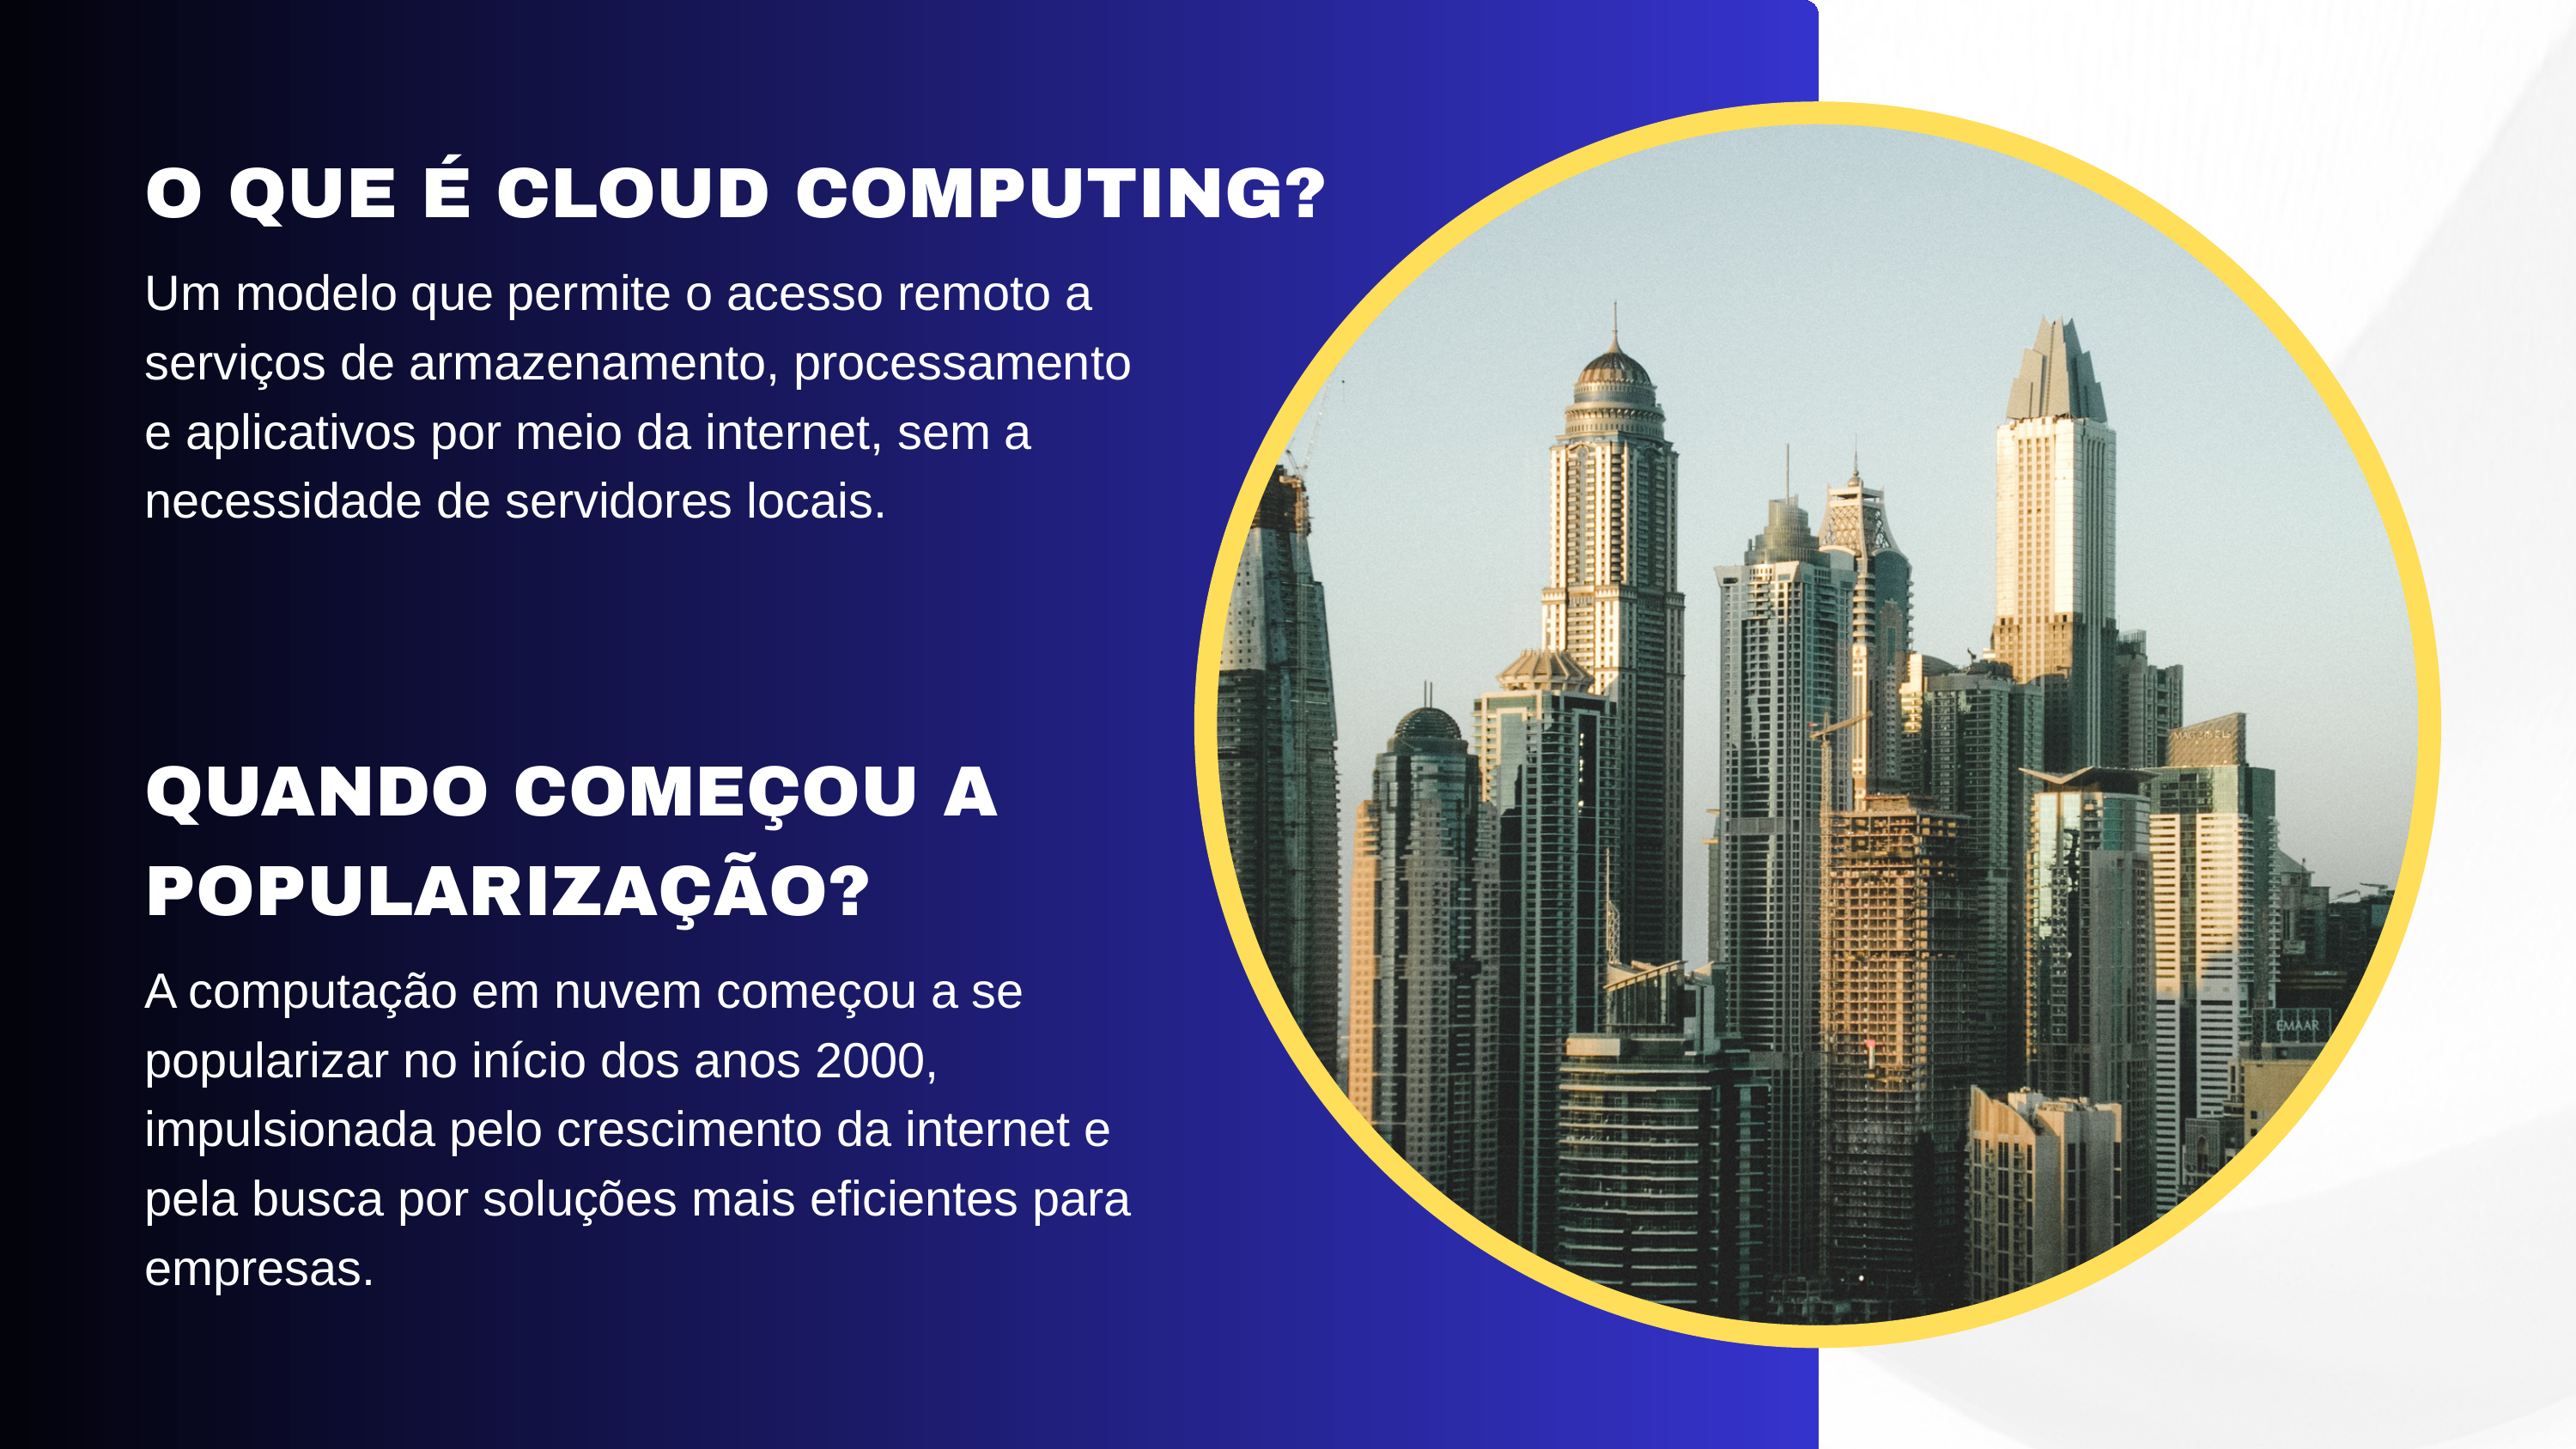

O QUE É CLOUD COMPUTING?
Um modelo que permite o acesso remoto a serviços de armazenamento, processamento e aplicativos por meio da internet, sem a necessidade de servidores locais.

QUANDO COMEÇOU A POPULARIZAÇÃO?
A computação em nuvem começou a se popularizar no início dos anos 2000, impulsionada pelo crescimento da internet e pela busca por soluções mais eficientes para empresas.